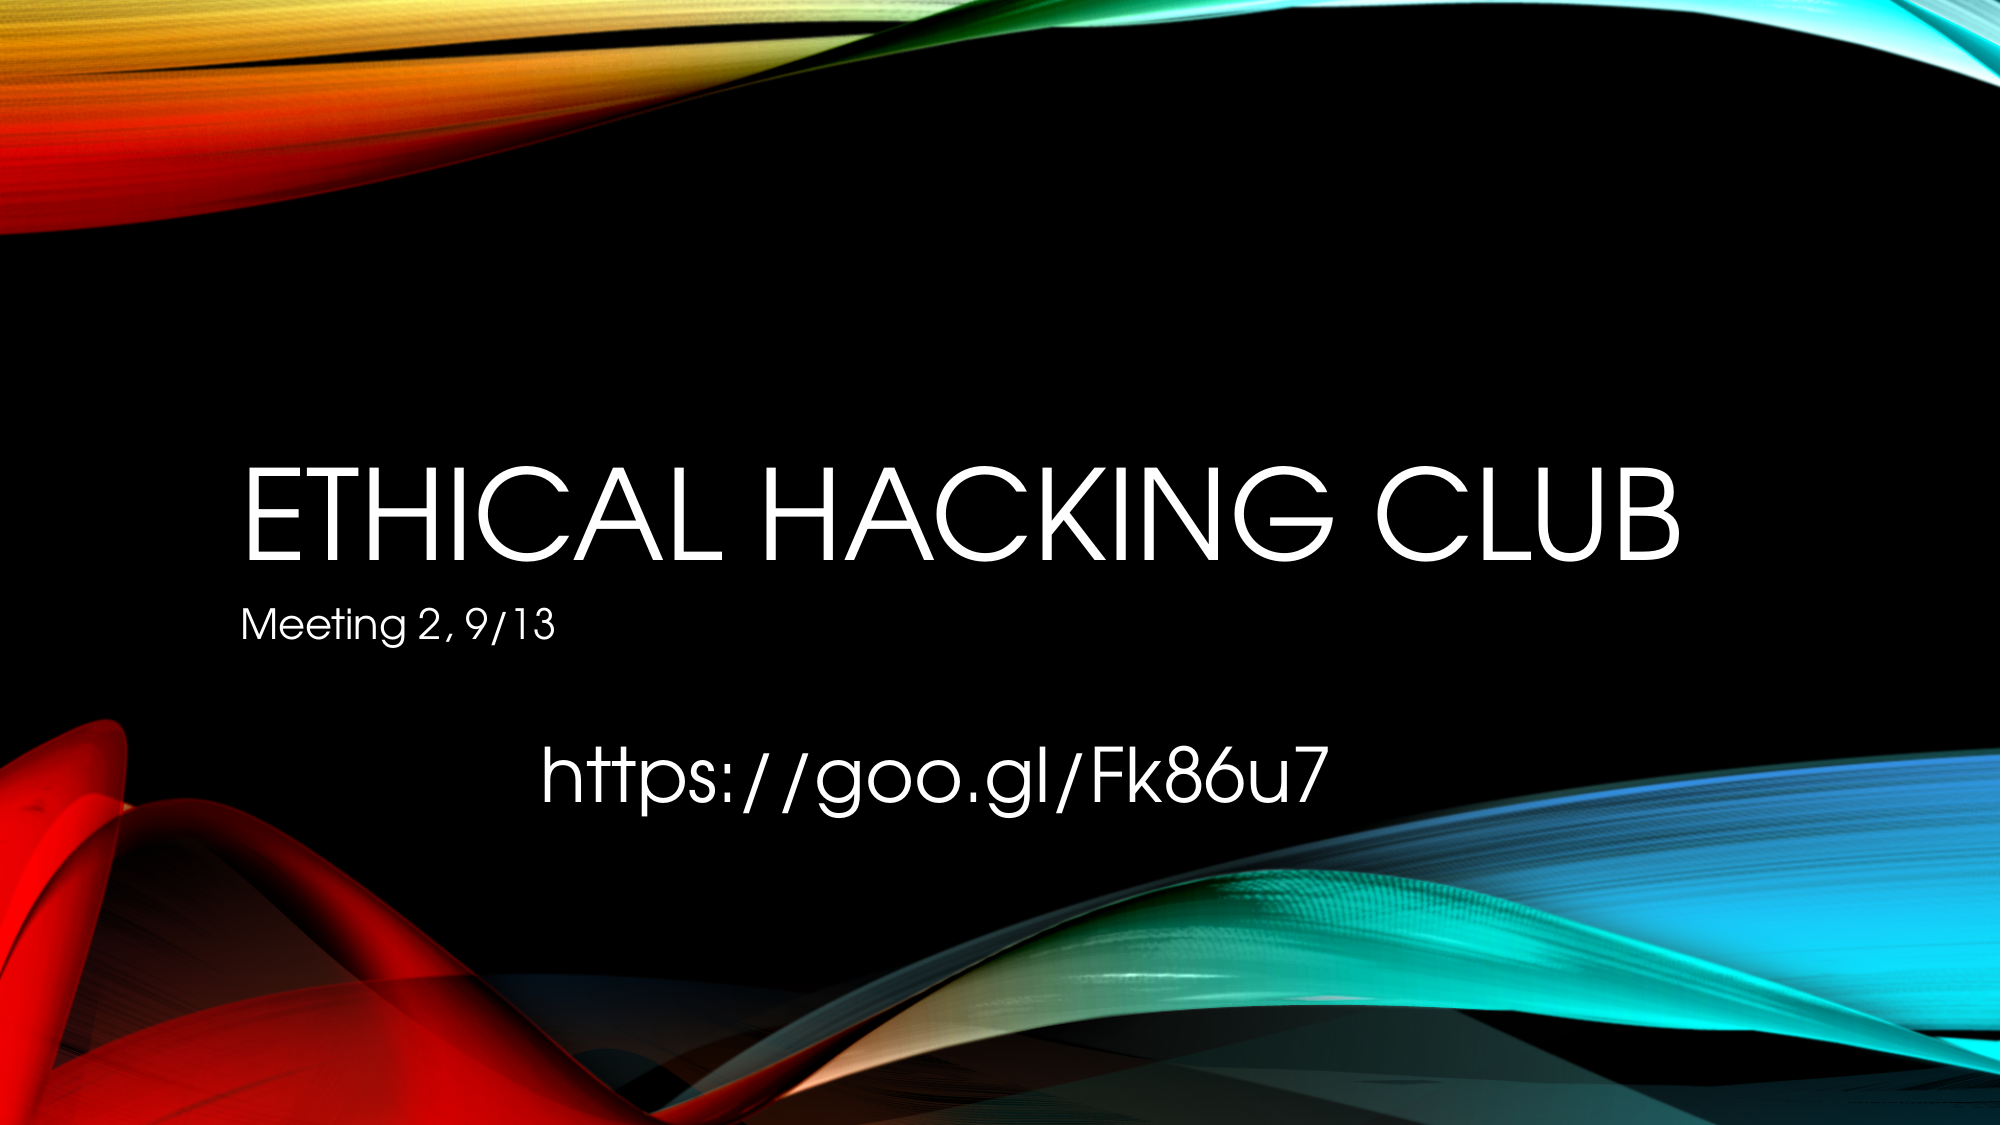

# Ethical hacking club
Meeting 2, 9/13
https://goo.gl/Fk86u7